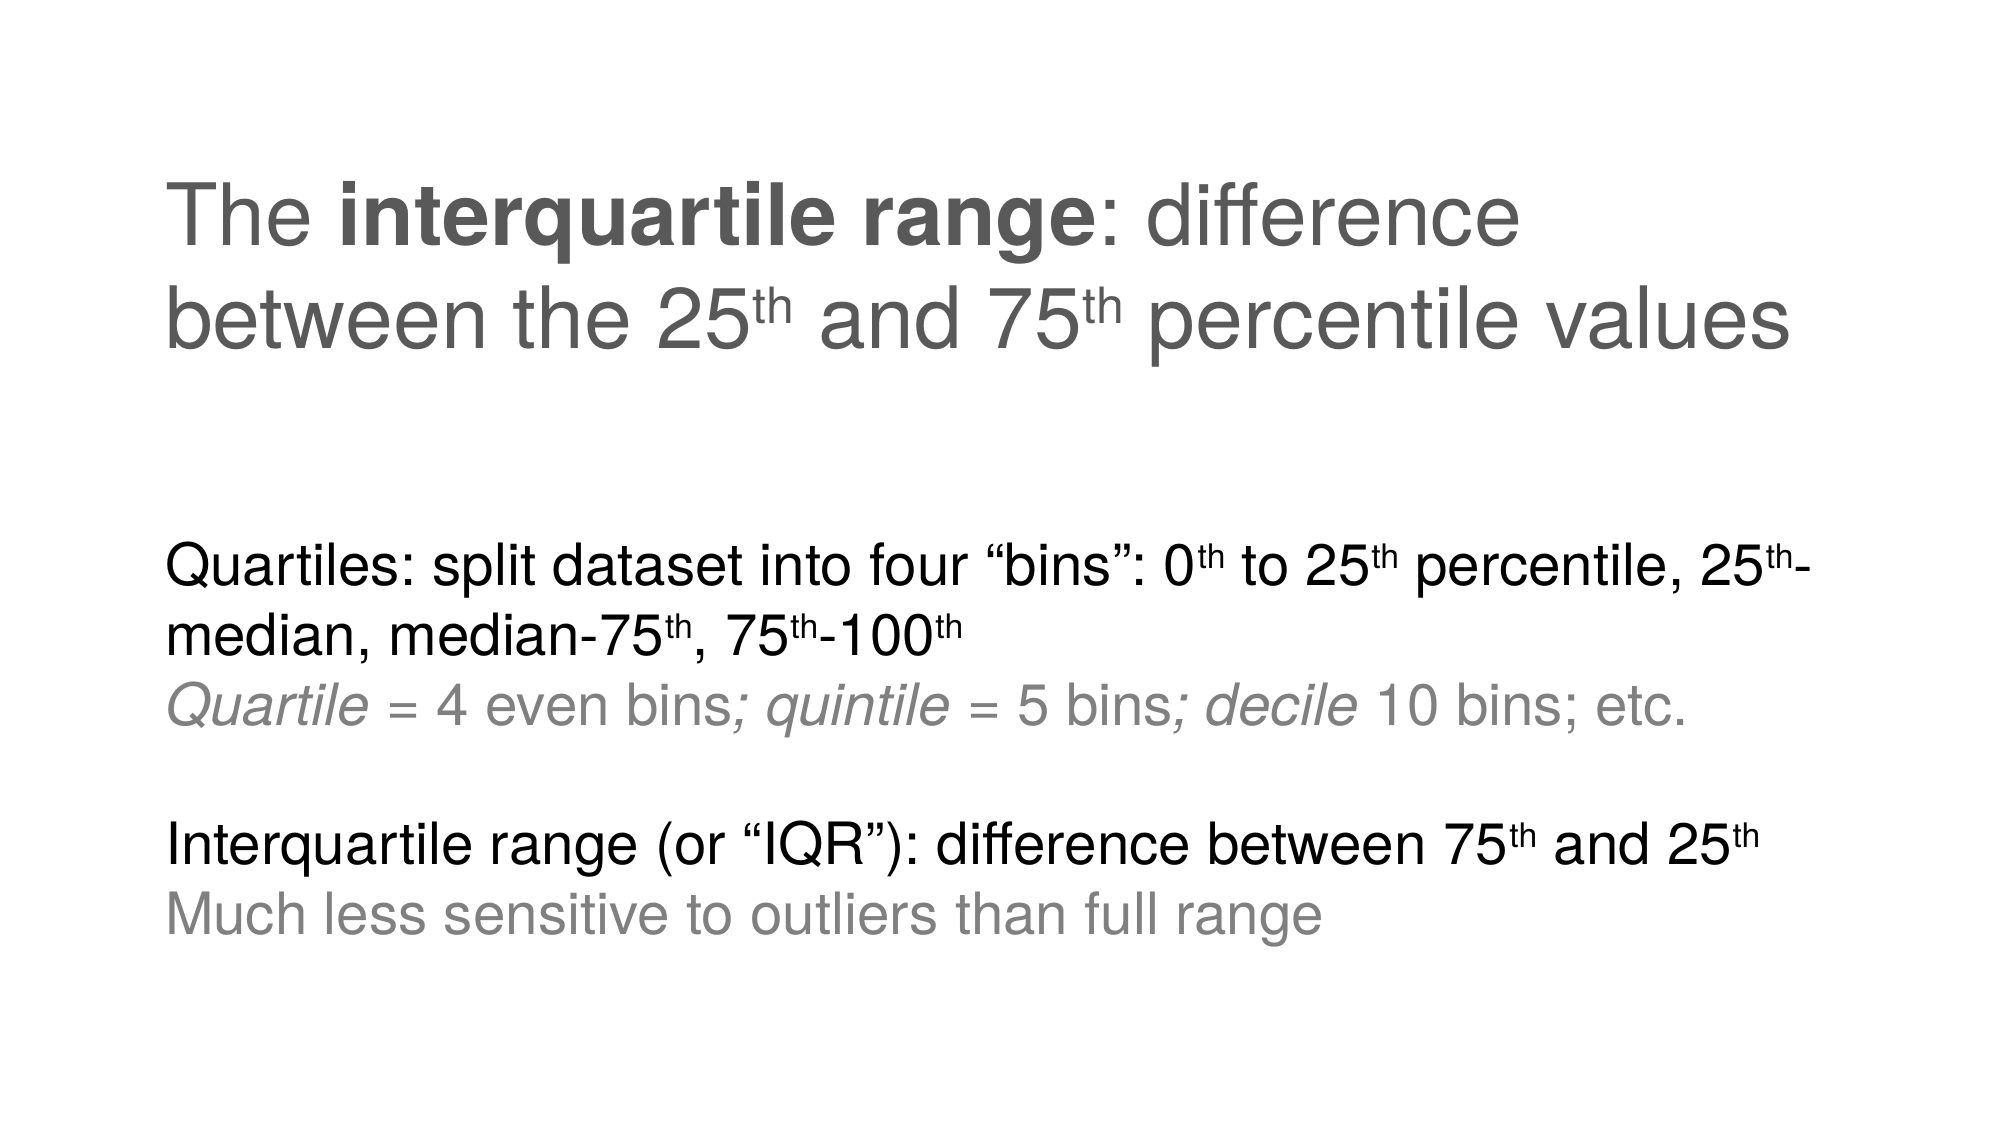

# The interquartile range: difference between the 25th and 75th percentile values

Quartiles: split dataset into four “bins”: 0th to 25th percentile, 25th-median, median-75th, 75th-100th
Quartile = 4 even bins; quintile = 5 bins; decile 10 bins; etc.

Interquartile range (or “IQR”): difference between 75th and 25th
Much less sensitive to outliers than full range